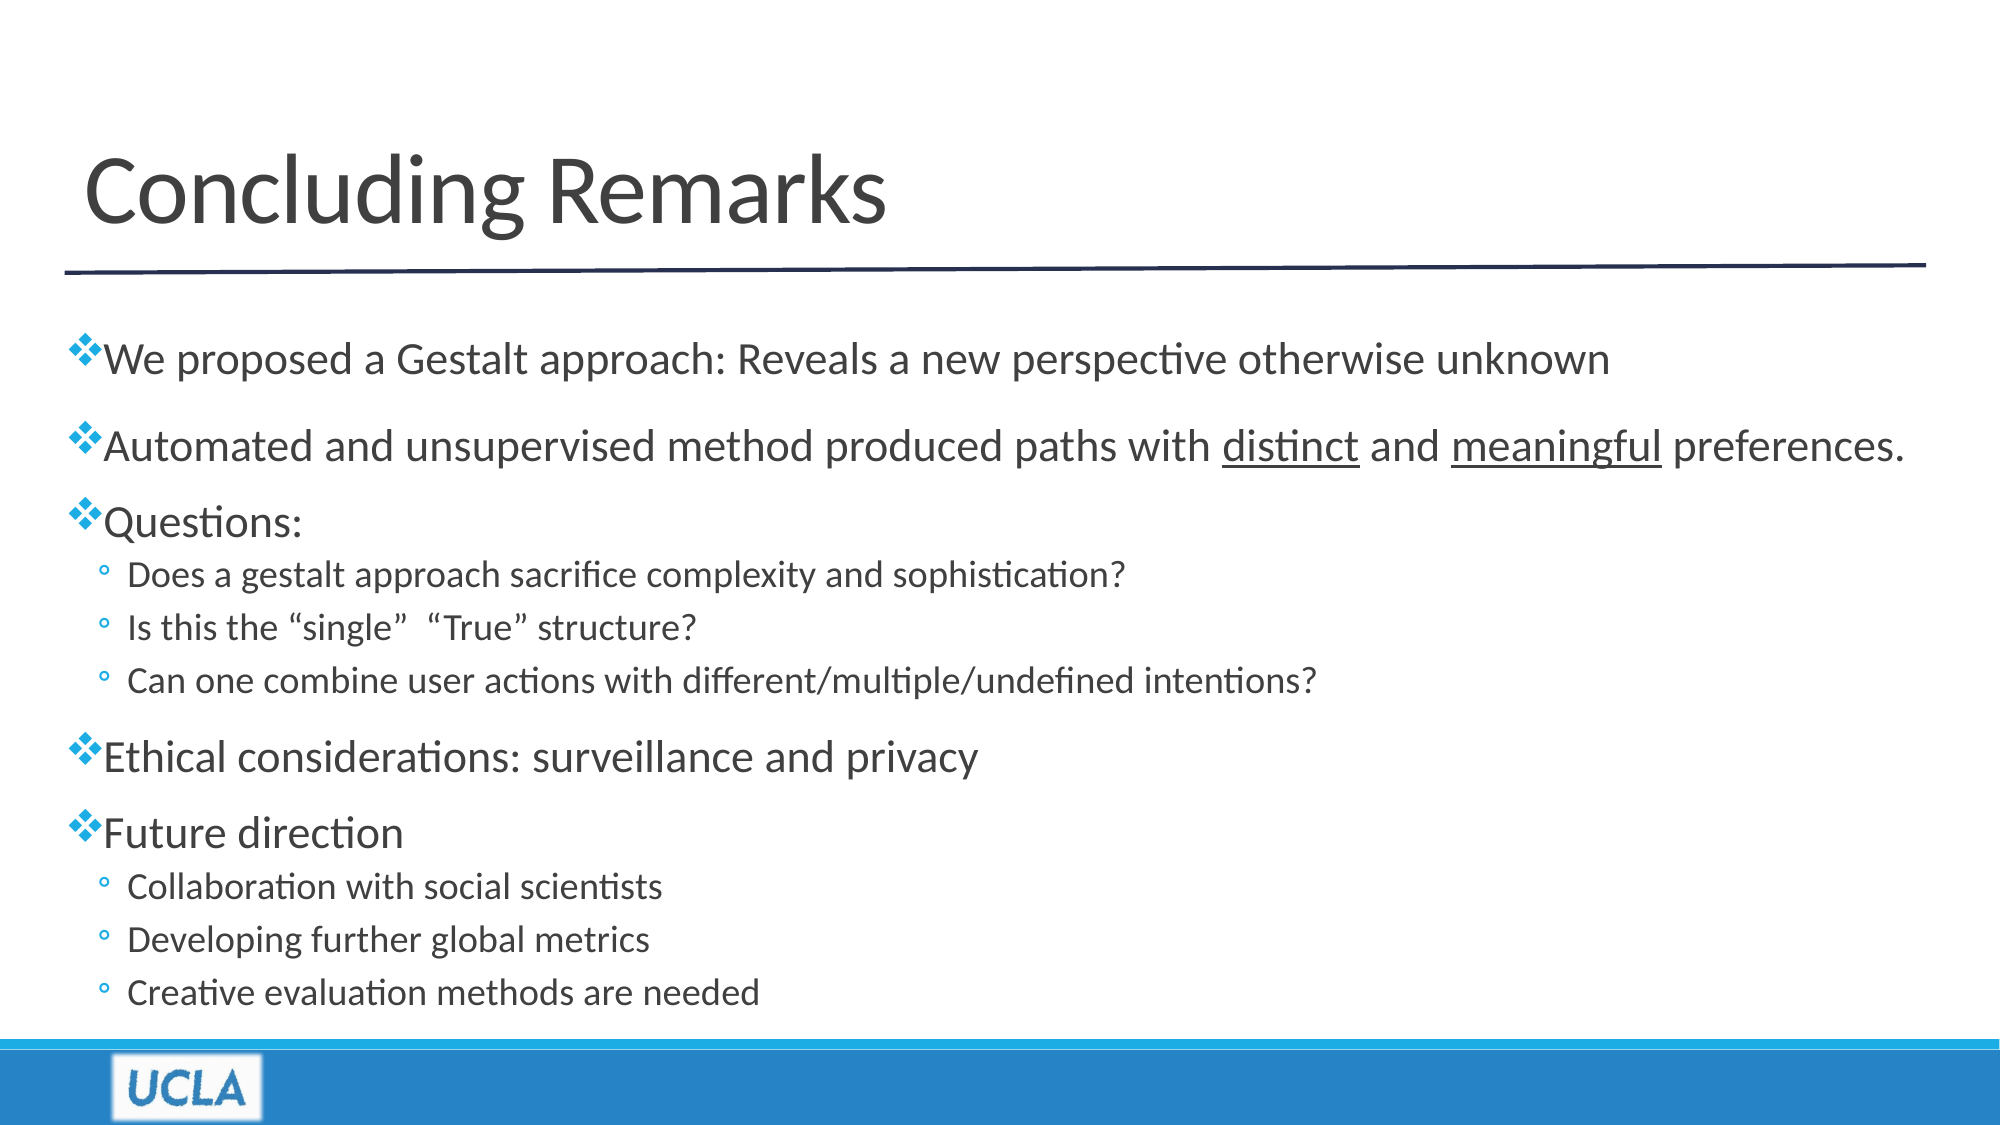

# Concluding Remarks
We proposed a Gestalt approach: Reveals a new perspective otherwise unknown
Automated and unsupervised method produced paths with distinct and meaningful preferences.
Questions:
Does a gestalt approach sacrifice complexity and sophistication?
Is this the “single”  “True” structure?
Can one combine user actions with different/multiple/undefined intentions?
Ethical considerations: surveillance and privacy
Future direction
Collaboration with social scientists
Developing further global metrics
Creative evaluation methods are needed
28